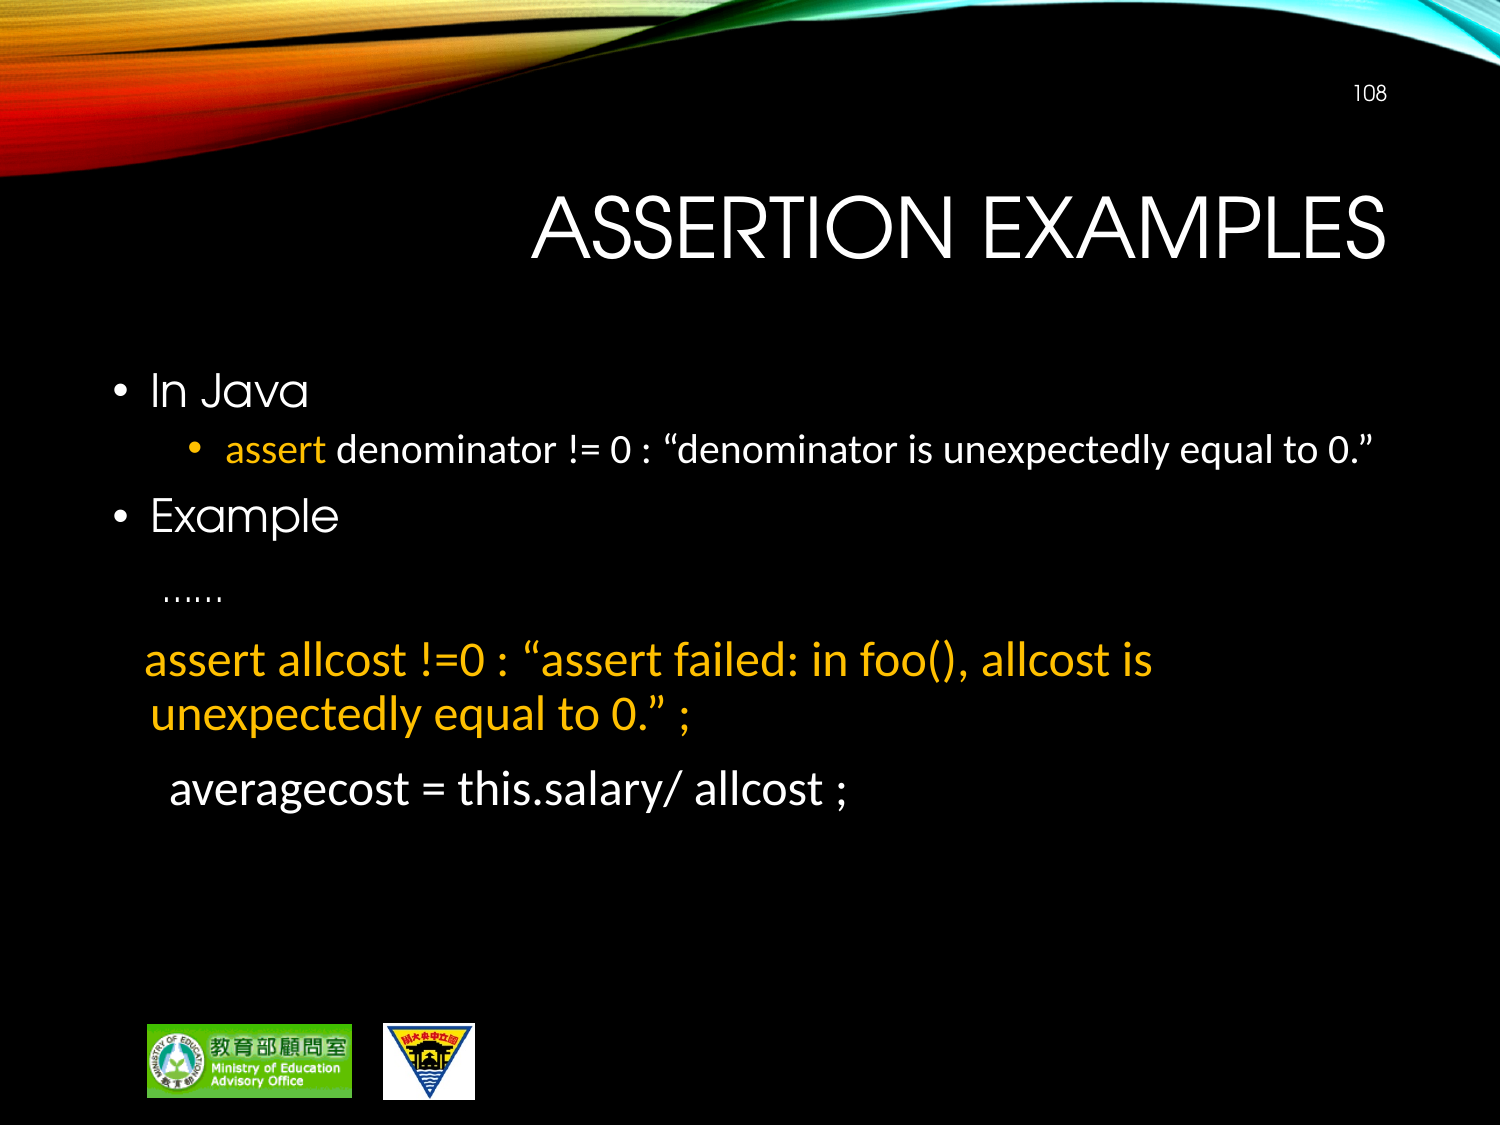

108
# Assertion examples
In Java
assert denominator != 0 : “denominator is unexpectedly equal to 0.”
Example
	 ……
   assert allcost !=0 : “assert failed: in foo(), allcost is     unexpectedly equal to 0.” ;
     averagecost = this.salary/ allcost ;